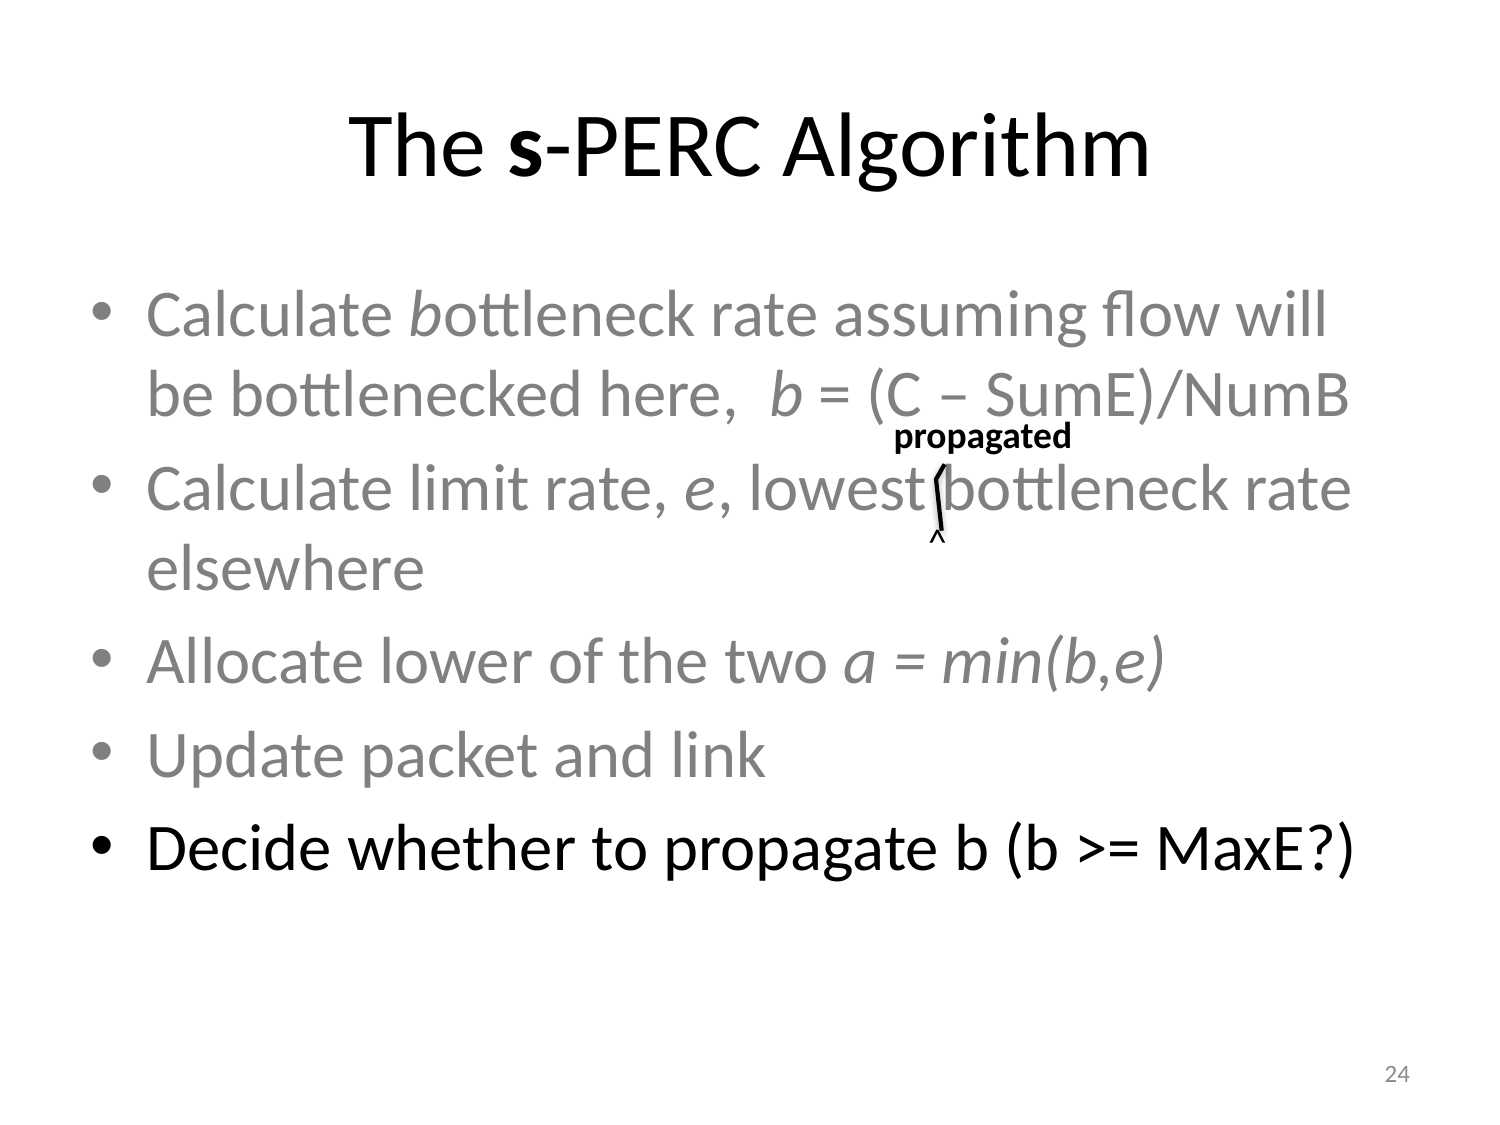

# The n-PERC Algorithm
The s-PERC Algorithm
Calculate bottleneck rate assuming flow will be bottlenecked here,  b = (C – SumE)/NumB
Calculate limit rate, e, lowest bottleneck rate elsewhere
Allocate lower of the two a = min(b,e)
Update packet and link
Decide whether to propagate b (b >= MaxE?)
propagated

^
24